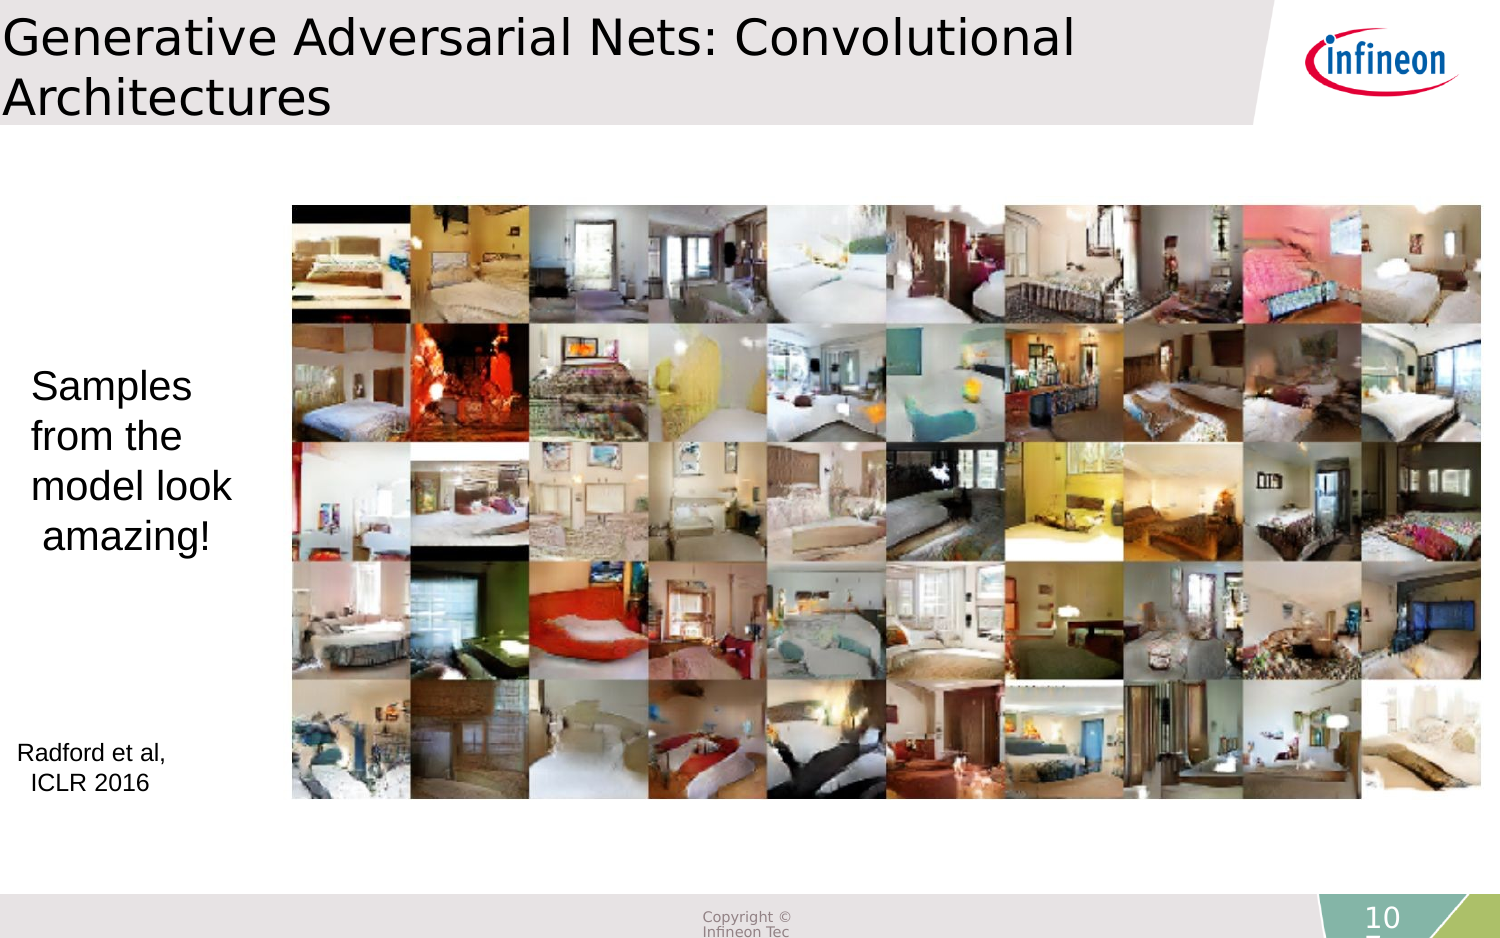

Generative Adversarial Nets: Convolutional Architectures

Samples  from the  model look  amazing!
Radford et al,  ICLR 2016
12
0
Lecture 13 -
Copyright © Infineon Technologies AG 2018. All rights reserved.
107